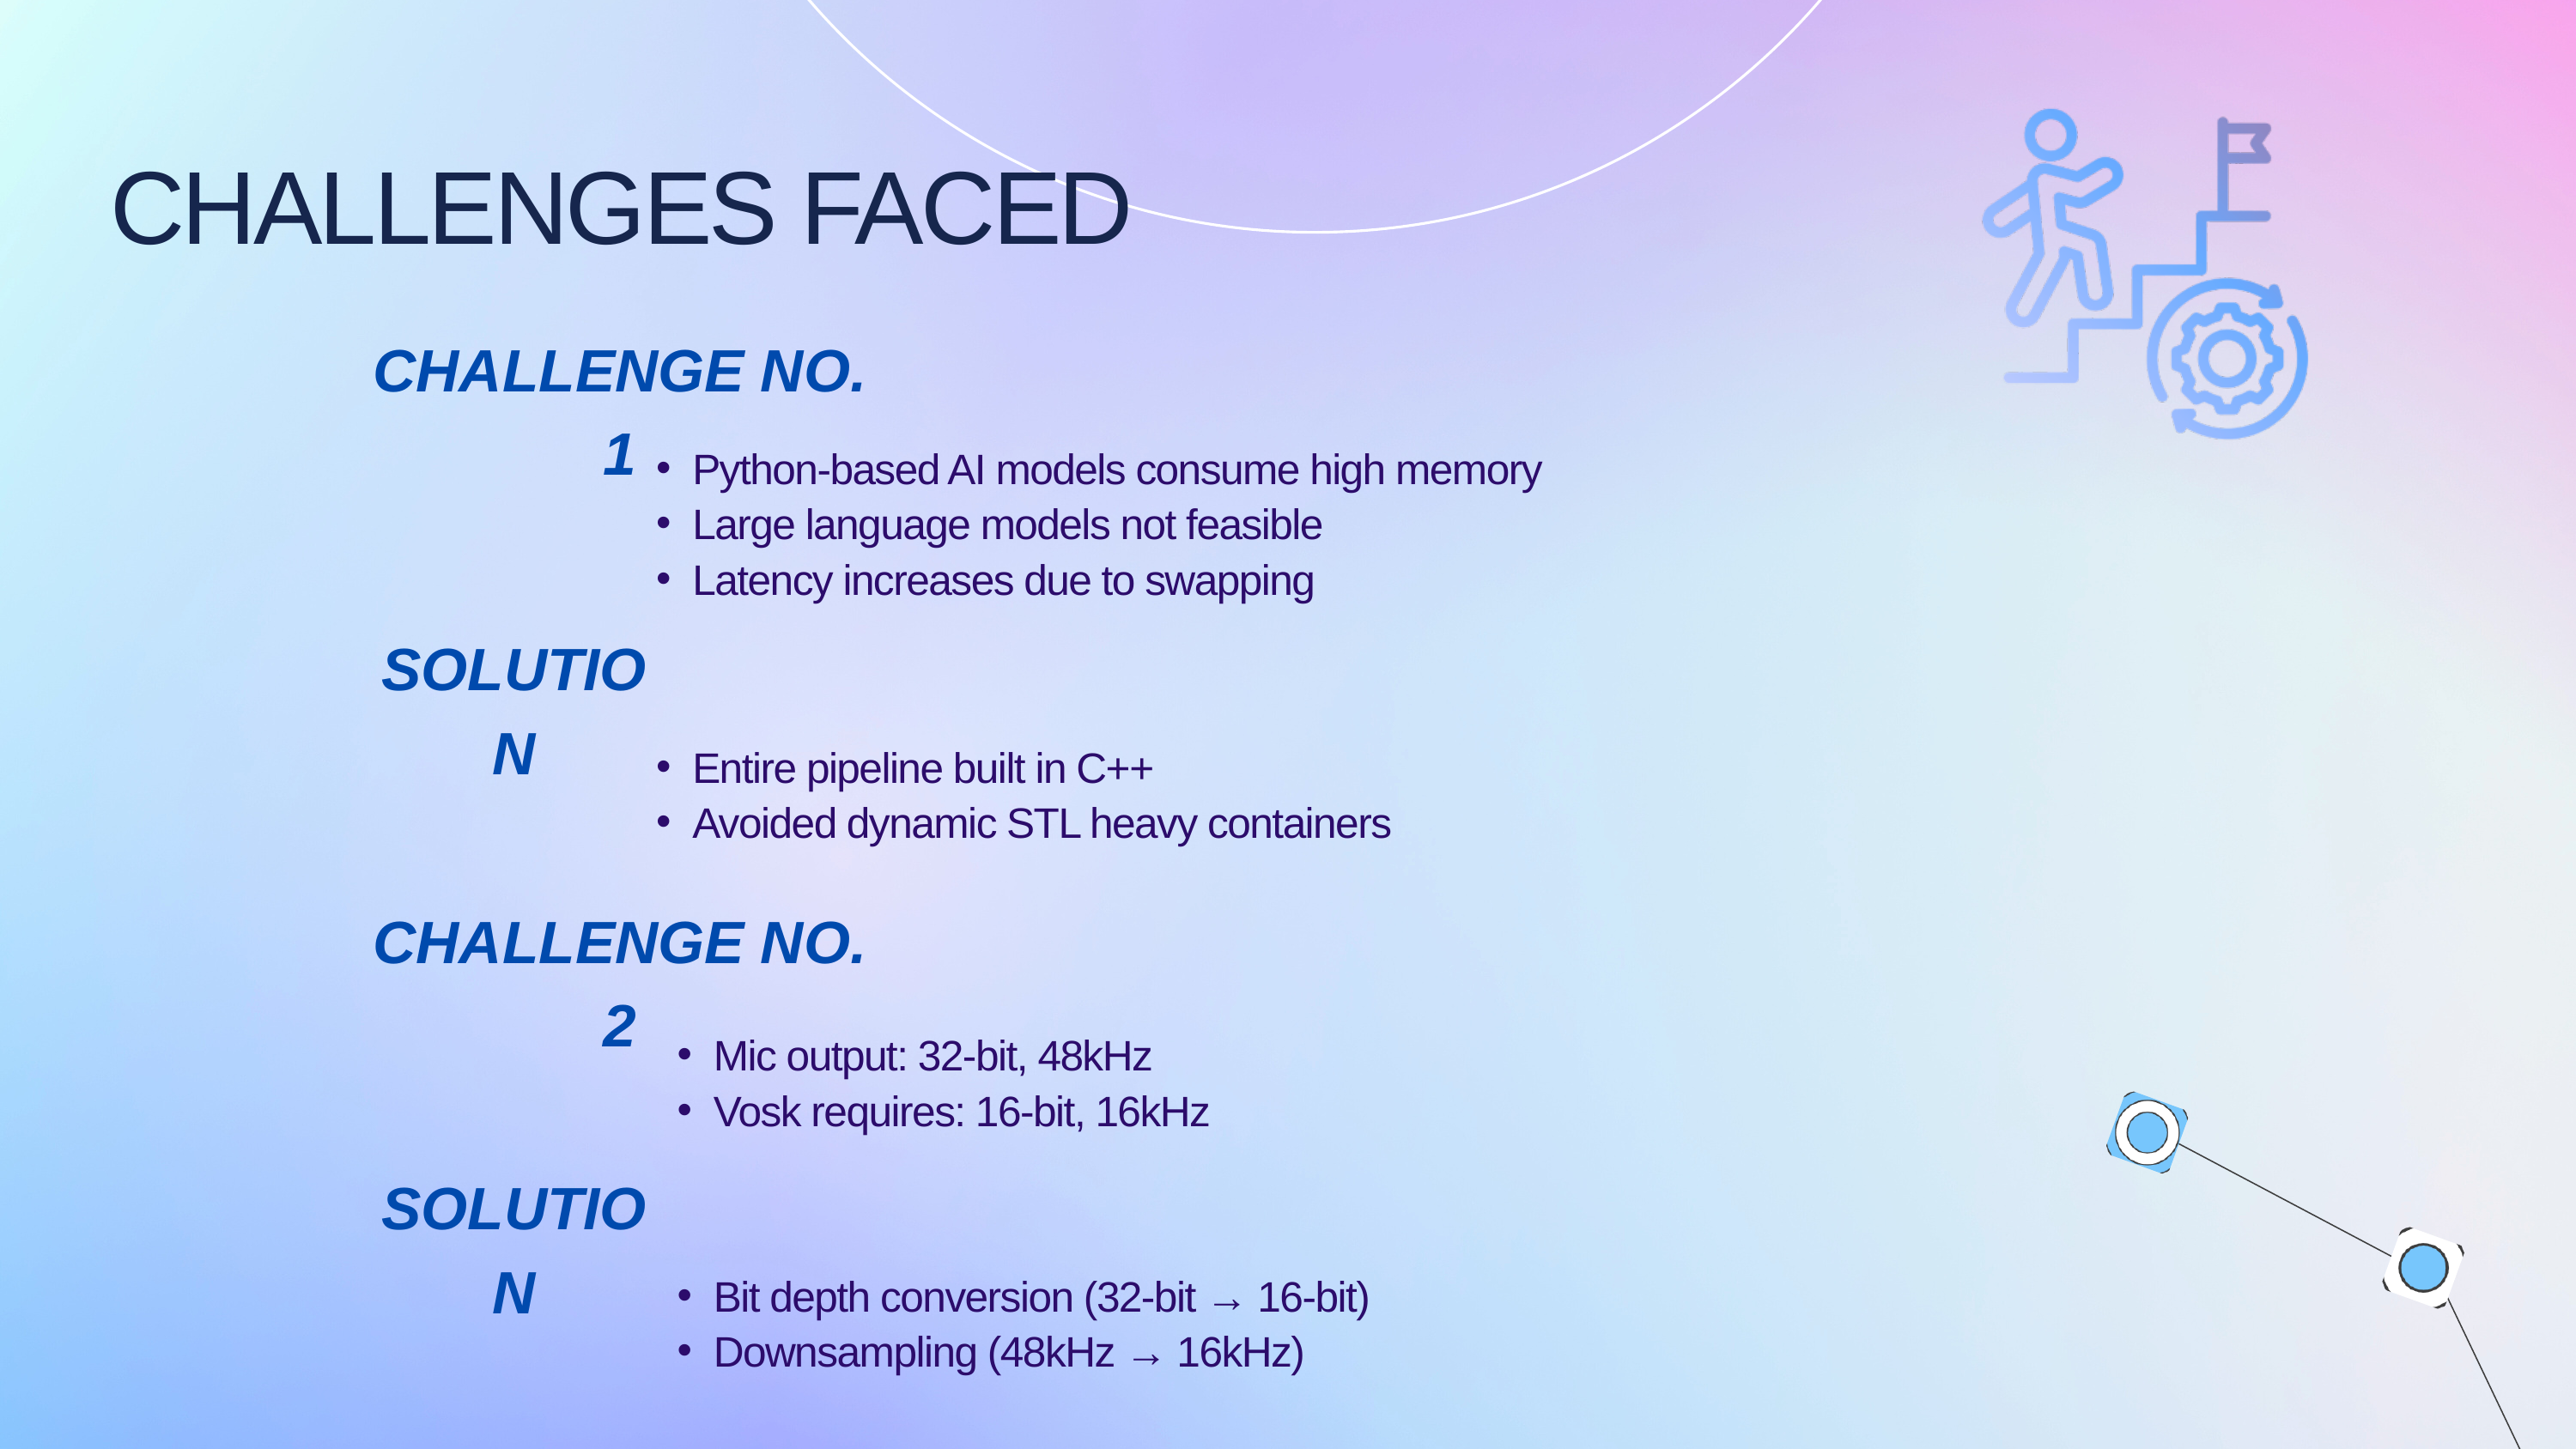

CHALLENGES FACED
CHALLENGE NO. 1

Python-based AI models consume high memory
Large language models not feasible
Latency increases due to swapping

SOLUTION

Entire pipeline built in C++
Avoided dynamic STL heavy containers
CHALLENGE NO. 2

Mic output: 32-bit, 48kHz
Vosk requires: 16-bit, 16kHz

Bit depth conversion (32-bit → 16-bit)
Downsampling (48kHz → 16kHz)
SOLUTION